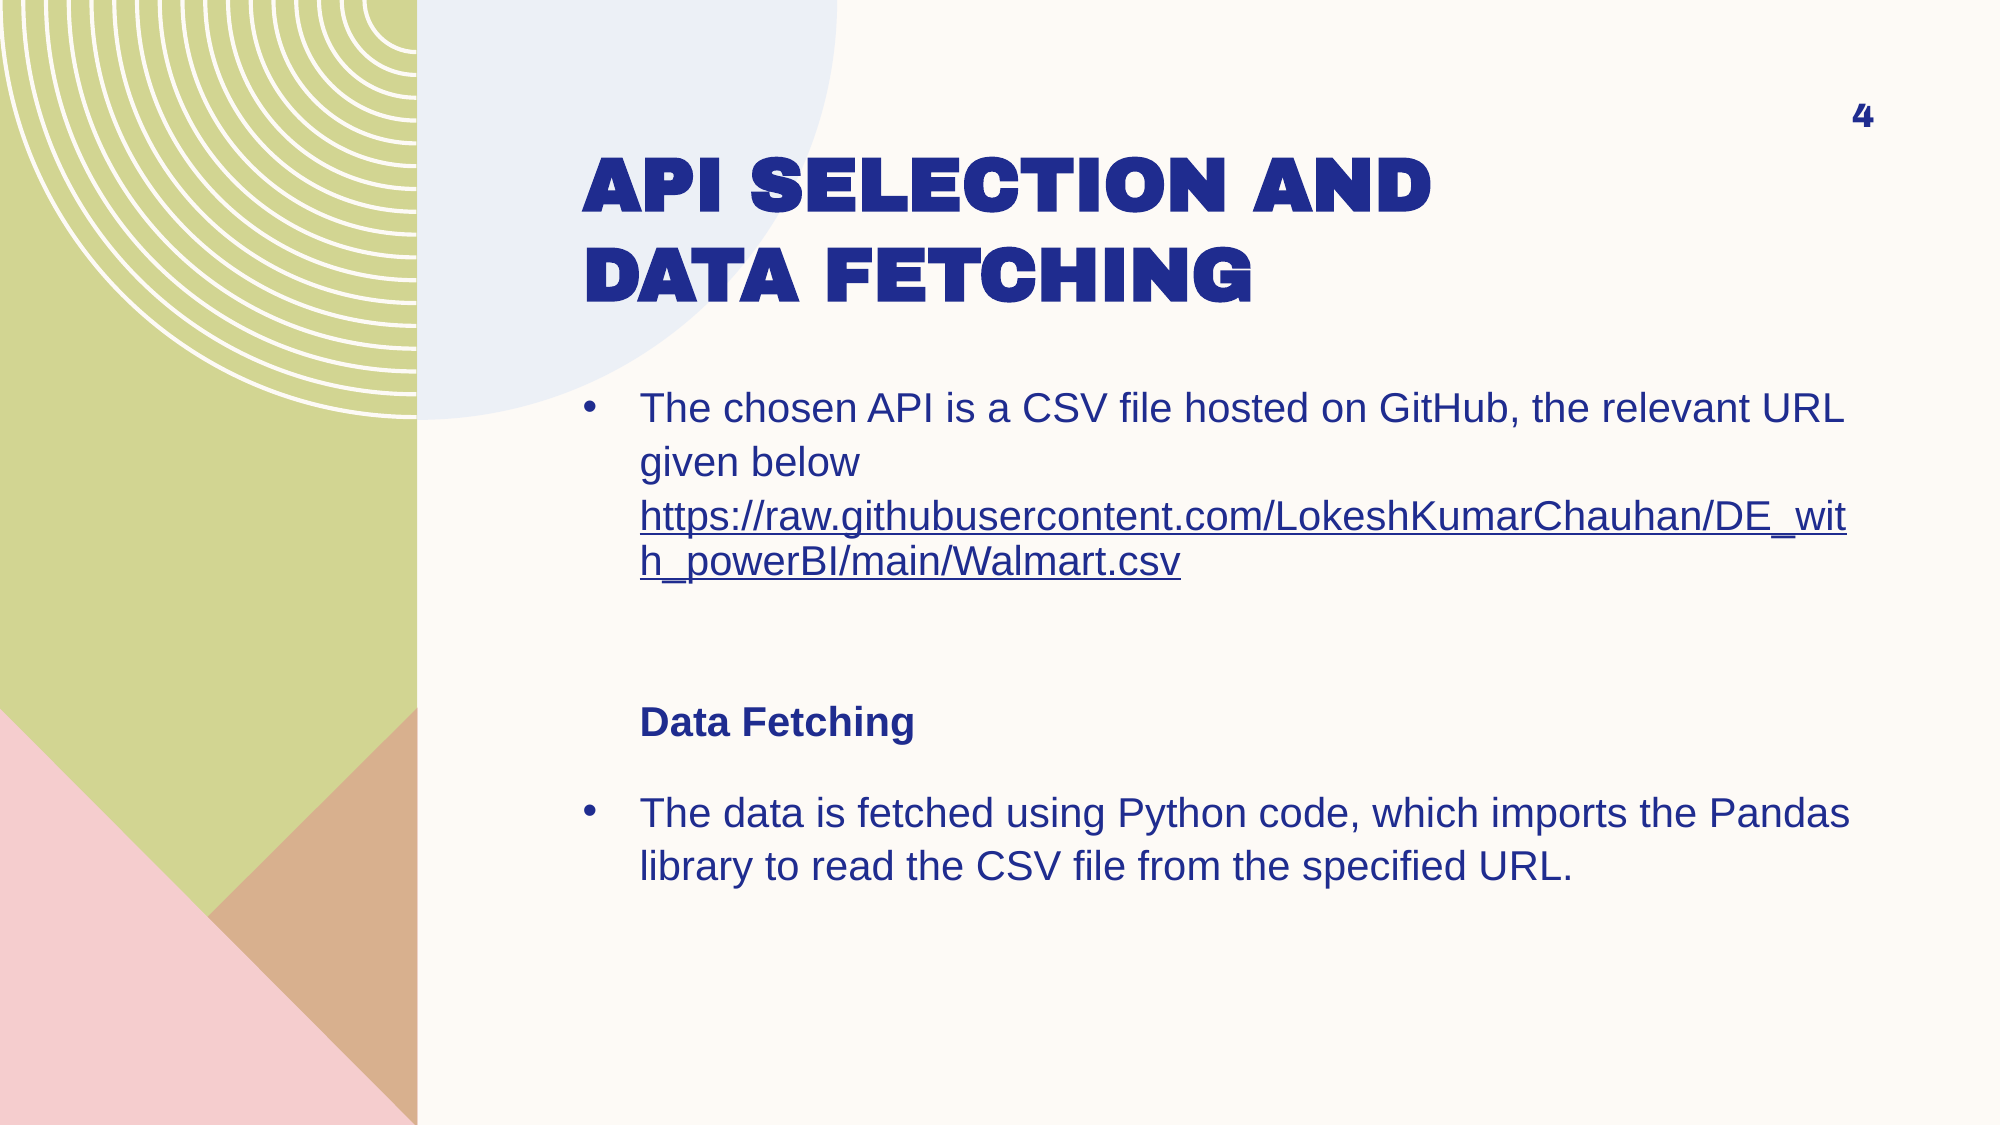

4
# API Selection and Data Fetching
The chosen API is a CSV file hosted on GitHub, the relevant URL given below https://raw.githubusercontent.com/LokeshKumarChauhan/DE_with_powerBI/main/Walmart.csv
Data Fetching
The data is fetched using Python code, which imports the Pandas library to read the CSV file from the specified URL.